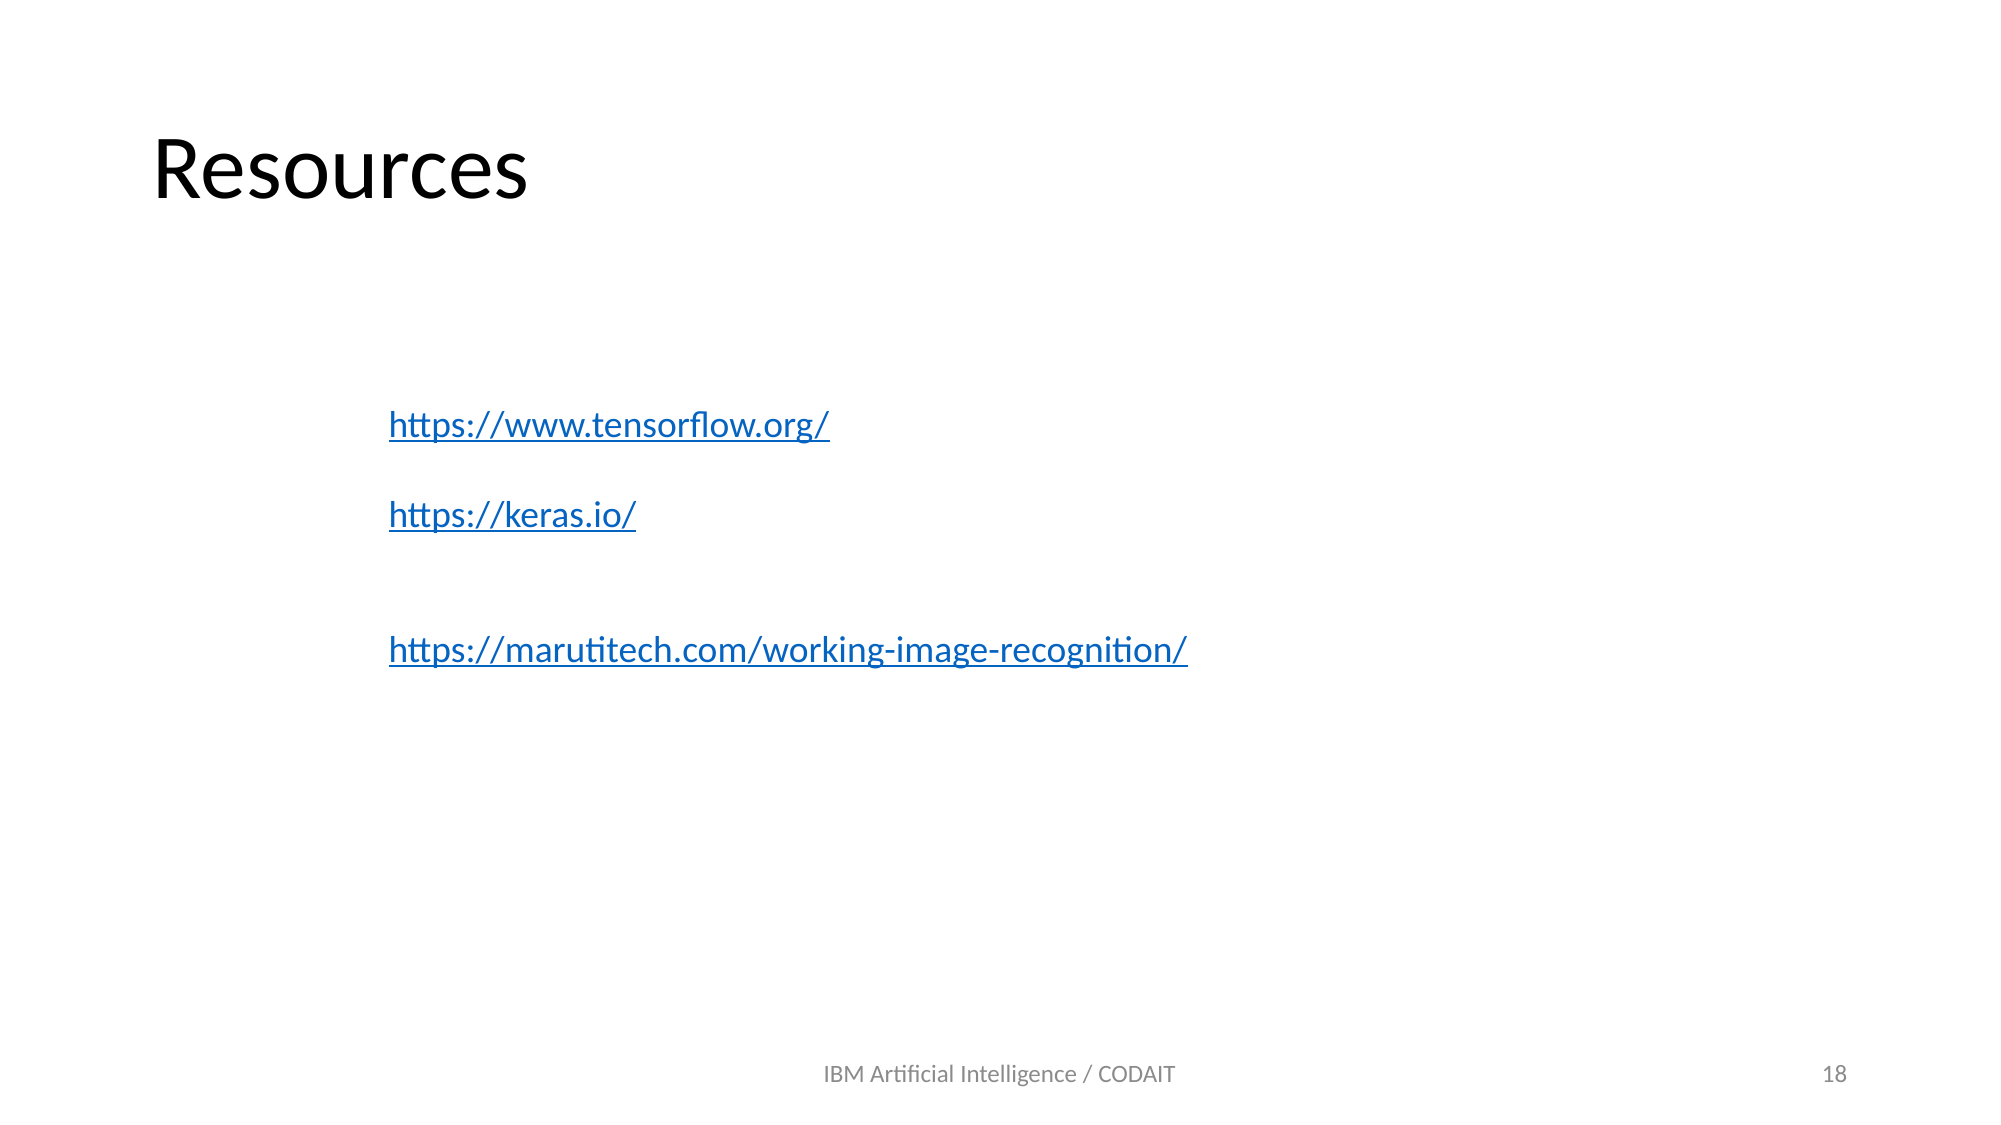

# Resources
https://www.tensorflow.org/

https://keras.io/

https://marutitech.com/working-image-recognition/
IBM Artificial Intelligence / CODAIT
18